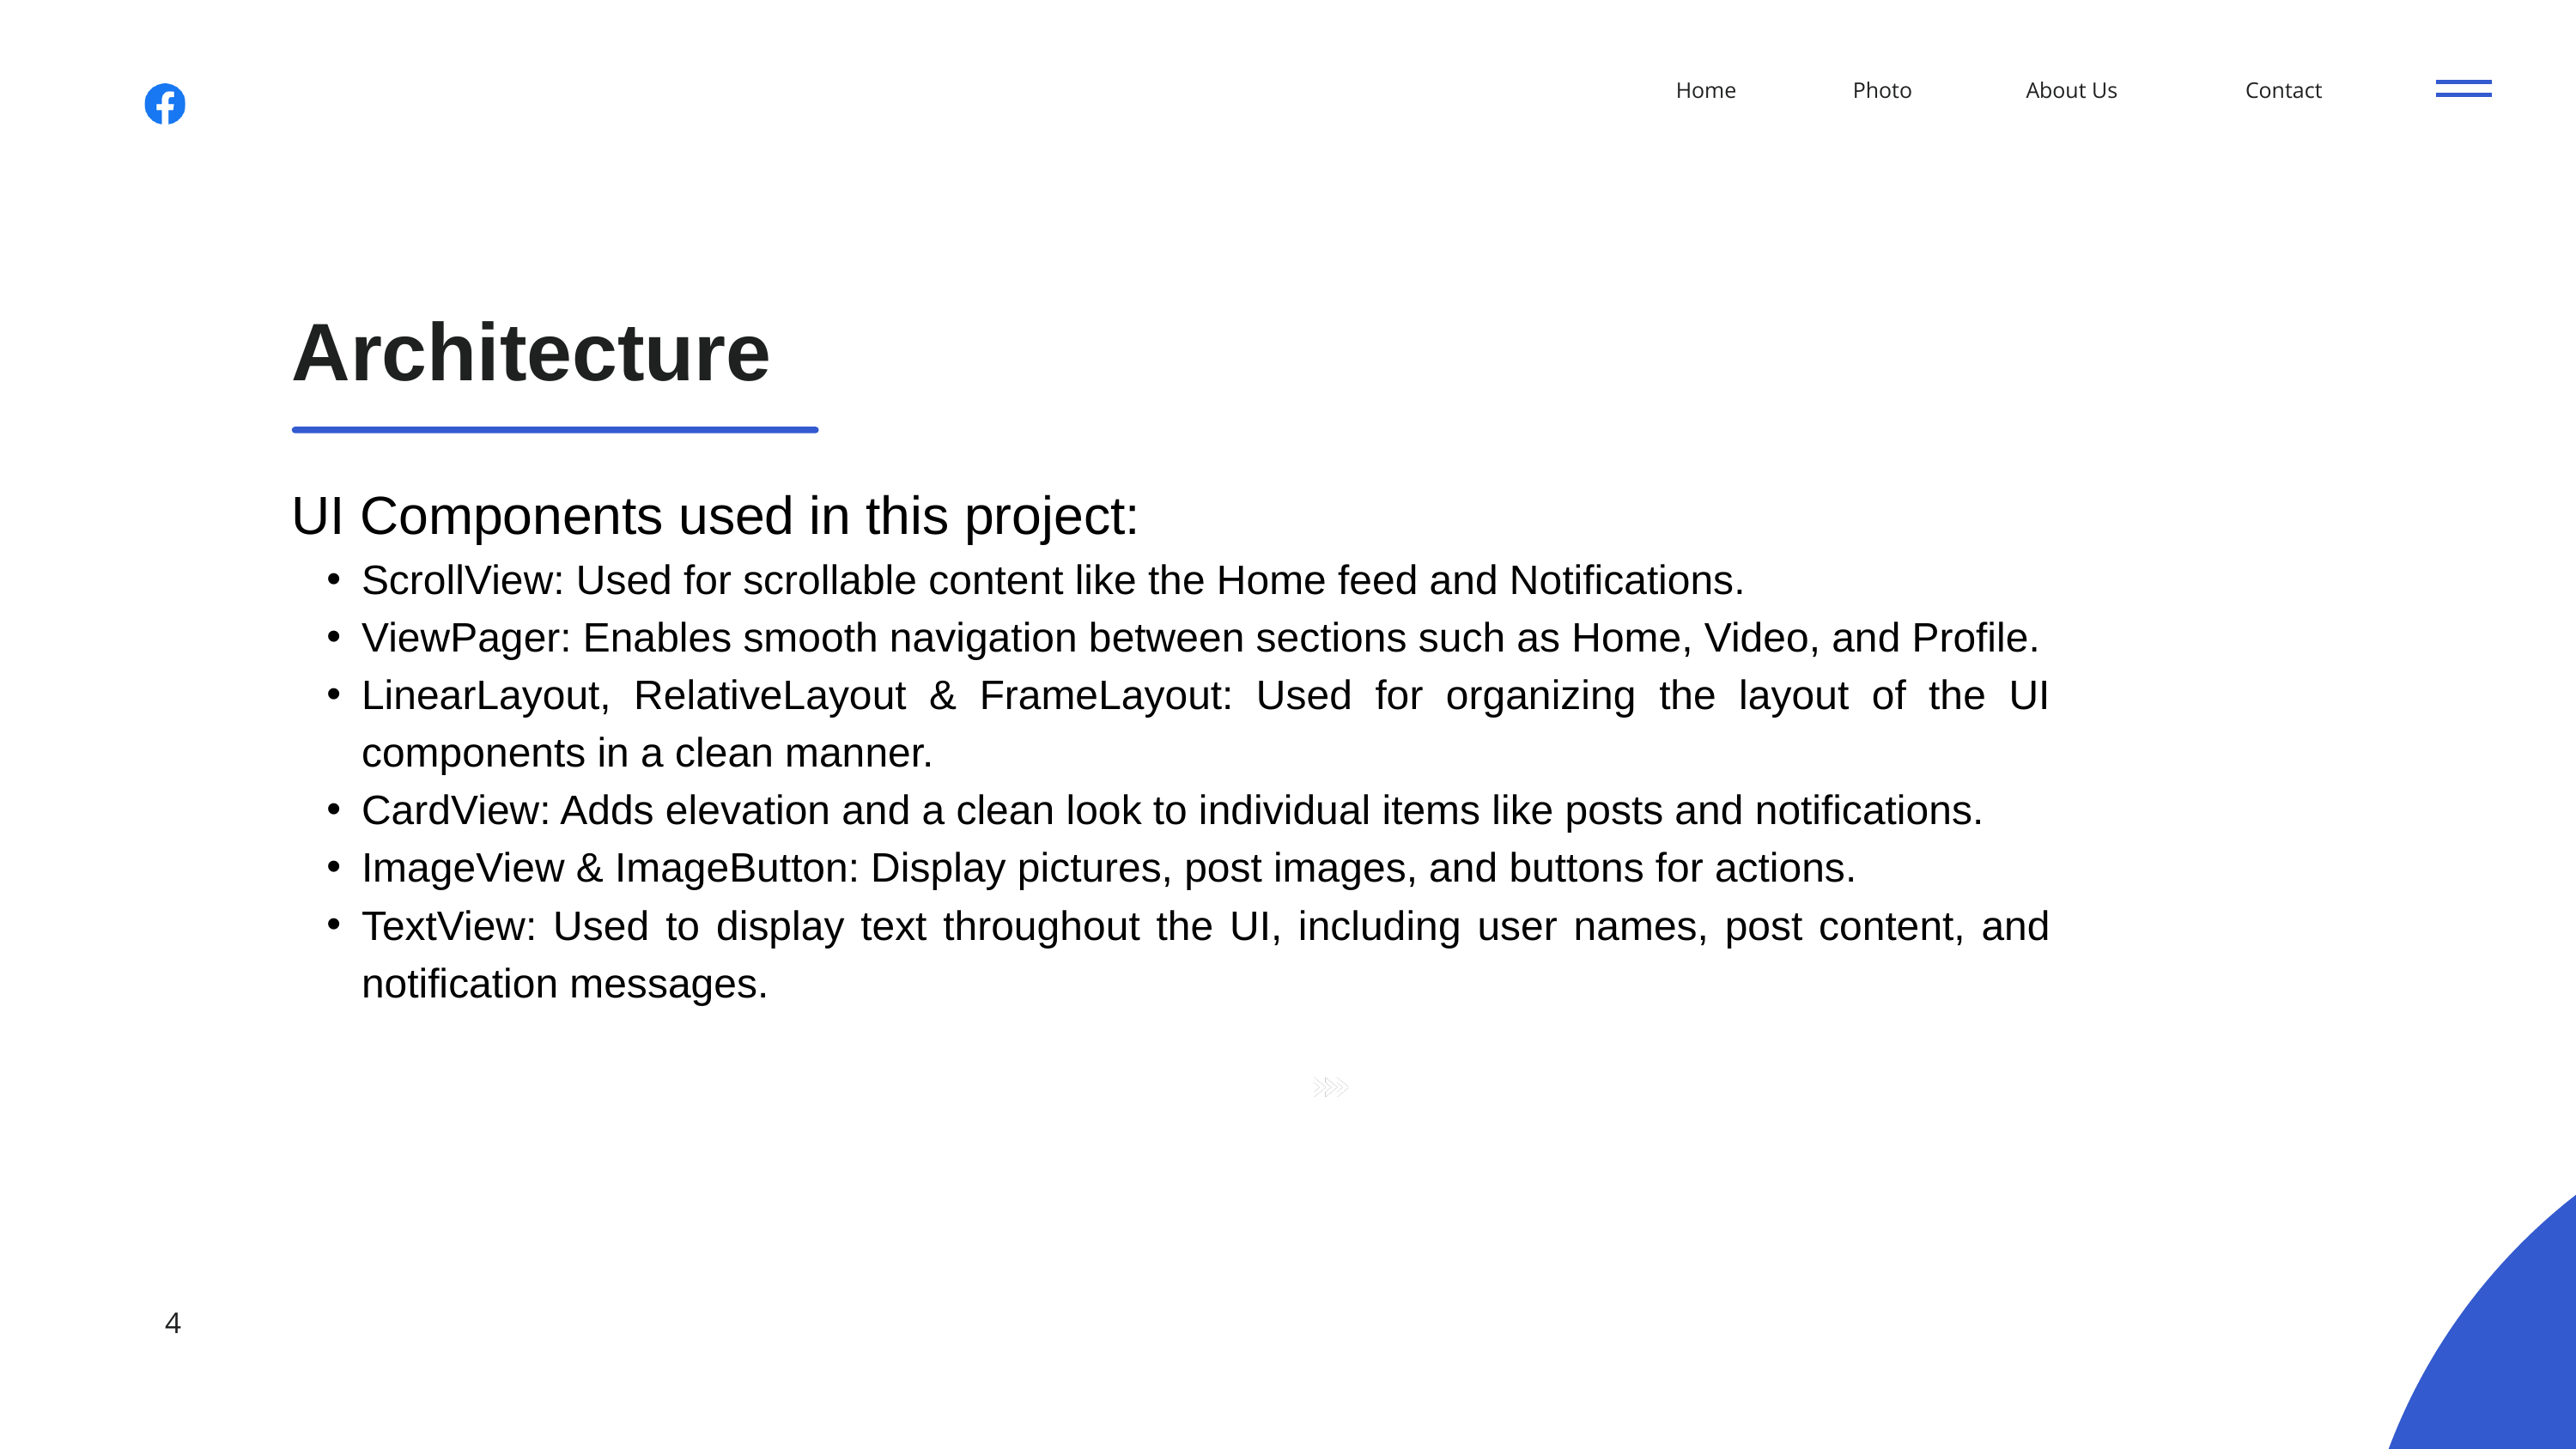

Home
Photo
About Us
Contact

Architecture

UI Components used in this project:
ScrollView: Used for scrollable content like the Home feed and Notifications.
ViewPager: Enables smooth navigation between sections such as Home, Video, and Profile.
LinearLayout, RelativeLayout & FrameLayout: Used for organizing the layout of the UI components in a clean manner.
CardView: Adds elevation and a clean look to individual items like posts and notifications.
ImageView & ImageButton: Display pictures, post images, and buttons for actions.
TextView: Used to display text throughout the UI, including user names, post content, and notification messages.

Service 02
Lorem ipsum dolor sit amet, consectetur adipiscing elit, sed do eiusmod tempor incididunt ut labore et dolore magna aliqua. Ut enim ad minim veniam
Learn More

4